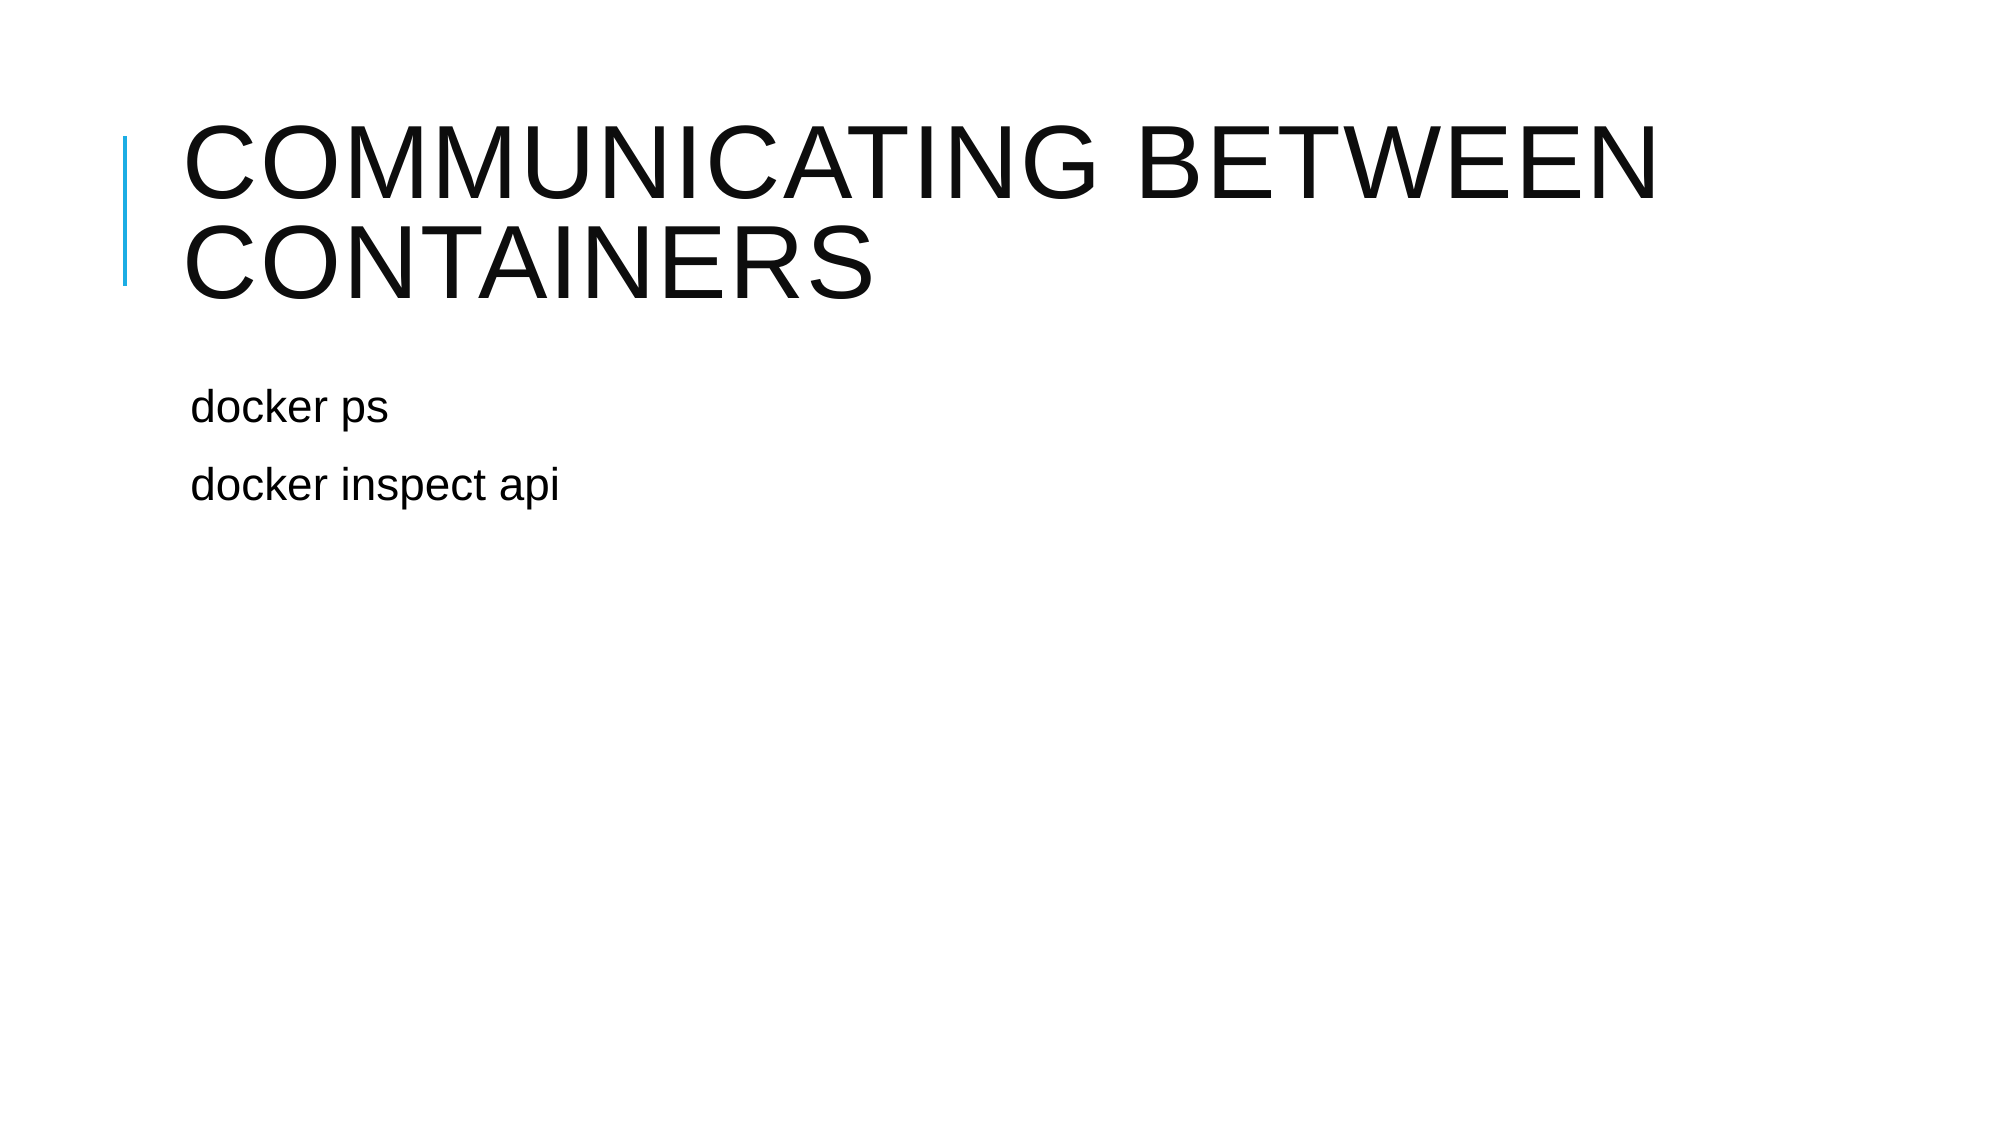

# Communicating between containers
docker ps
docker inspect api